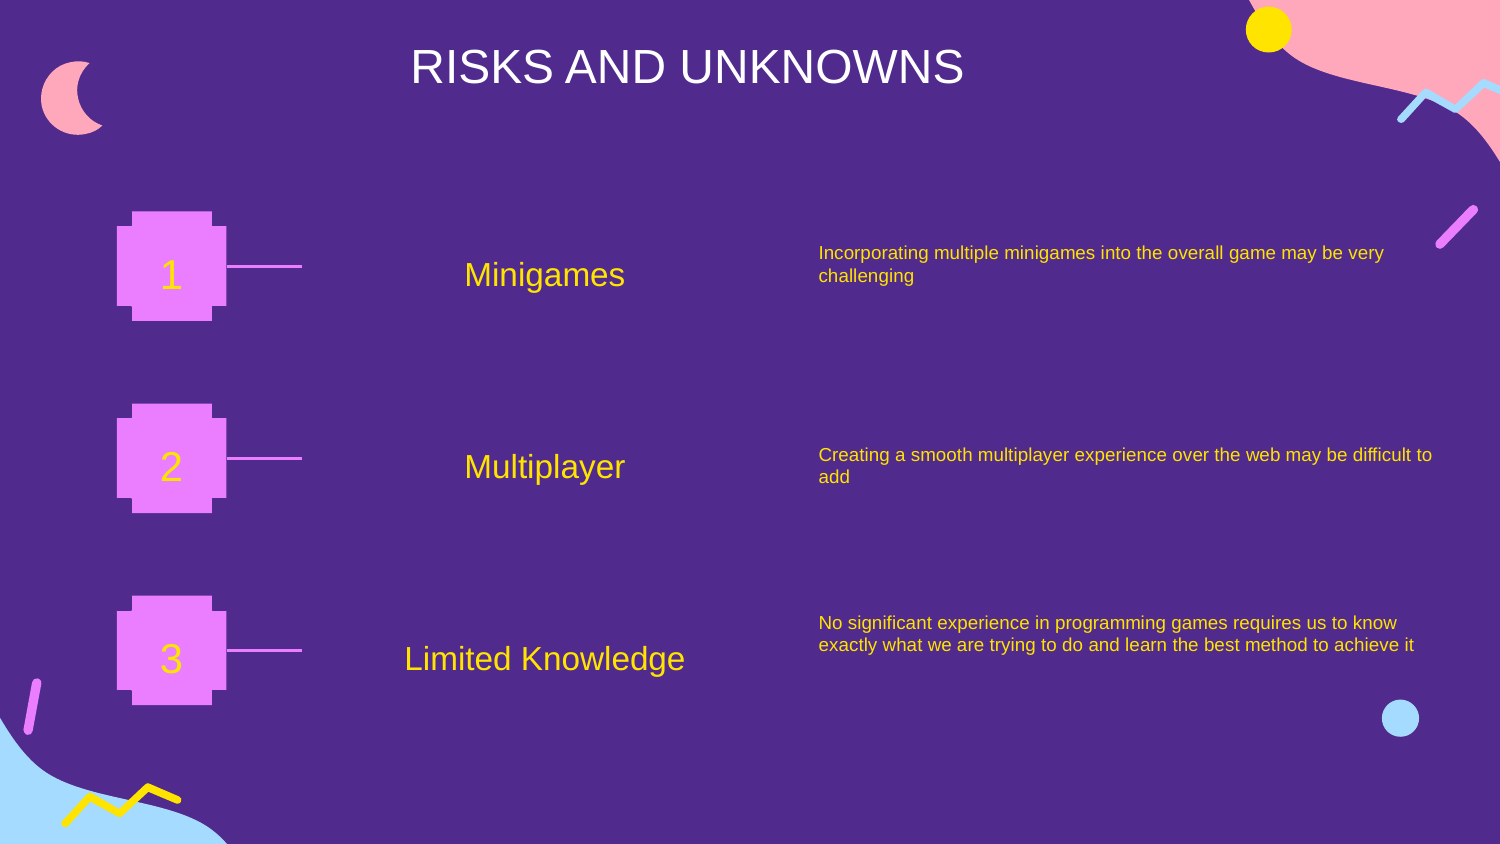

# RISKS AND UNKNOWNS

Incorporating multiple minigames into the overall game may be very challenging
1
Minigames

Creating a smooth multiplayer experience over the web may be difficult to add
2
Multiplayer
No significant experience in programming games requires us to know exactly what we are trying to do and learn the best method to achieve it

3
Limited Knowledge